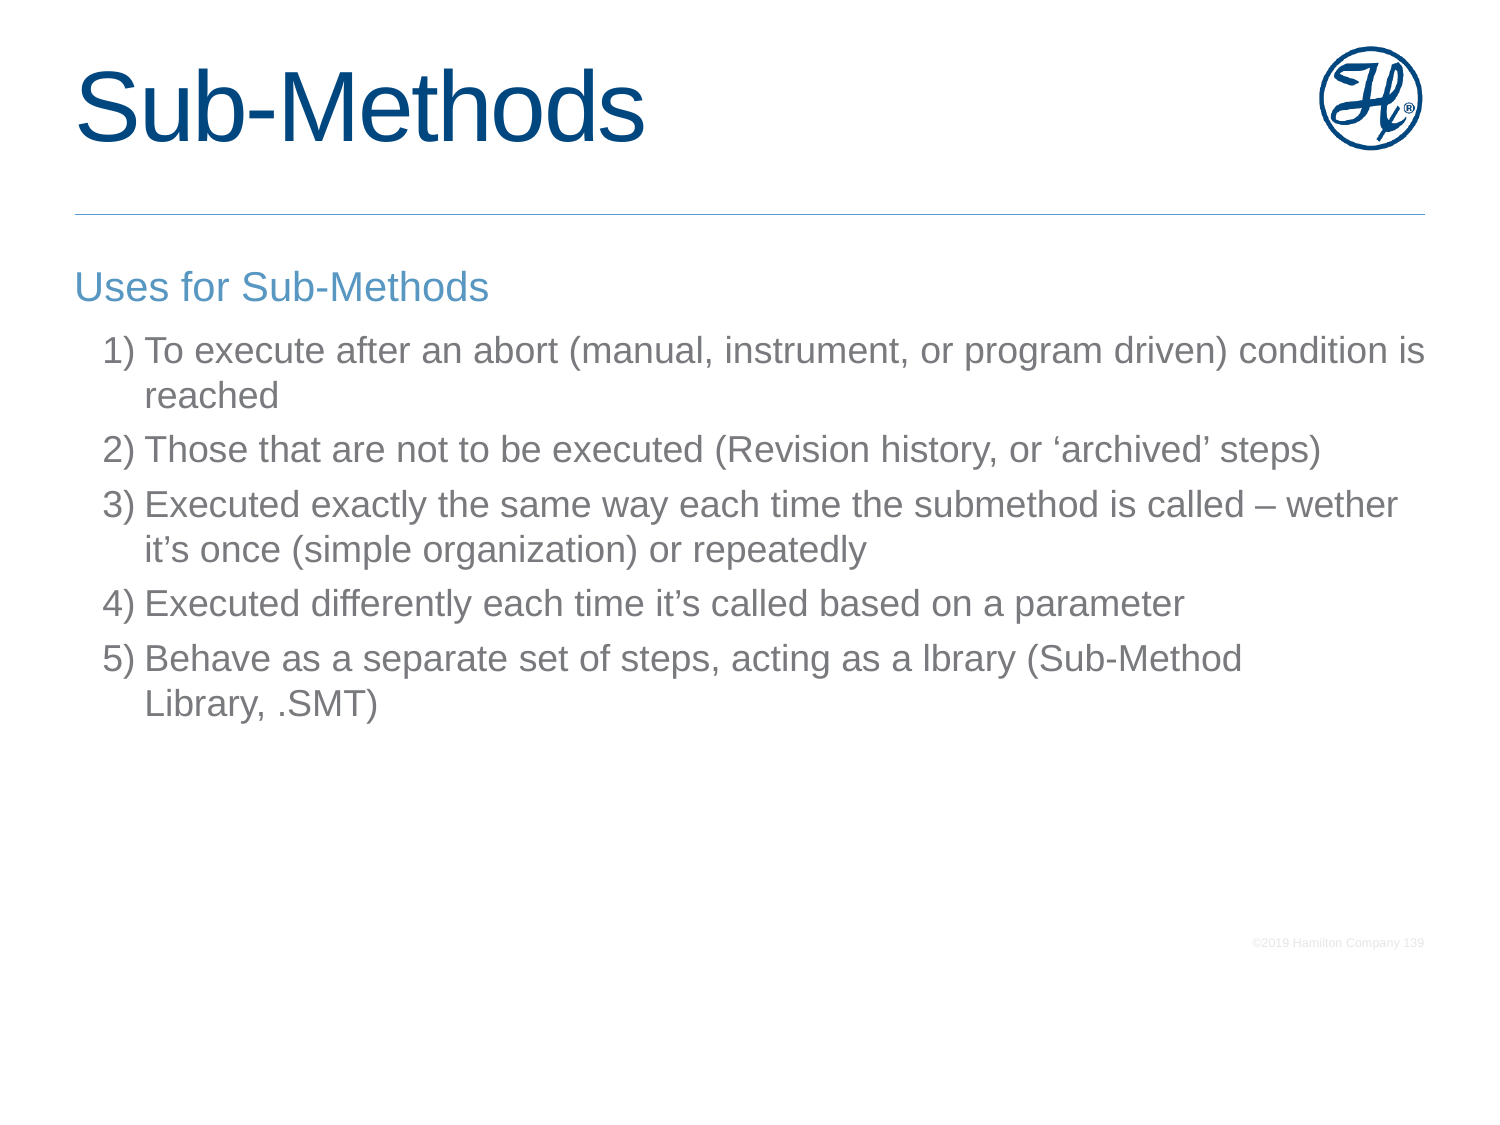

# Sub-Methods
Uses for Sub-Methods
To execute after an abort (manual, instrument, or program driven) condition is reached
Those that are not to be executed (Revision history, or ‘archived’ steps)
Executed exactly the same way each time the submethod is called – wether it’s once (simple organization) or repeatedly
Executed differently each time it’s called based on a parameter
Behave as a separate set of steps, acting as a lbrary (Sub-Method Library, .SMT)
©2019 Hamilton Company 139